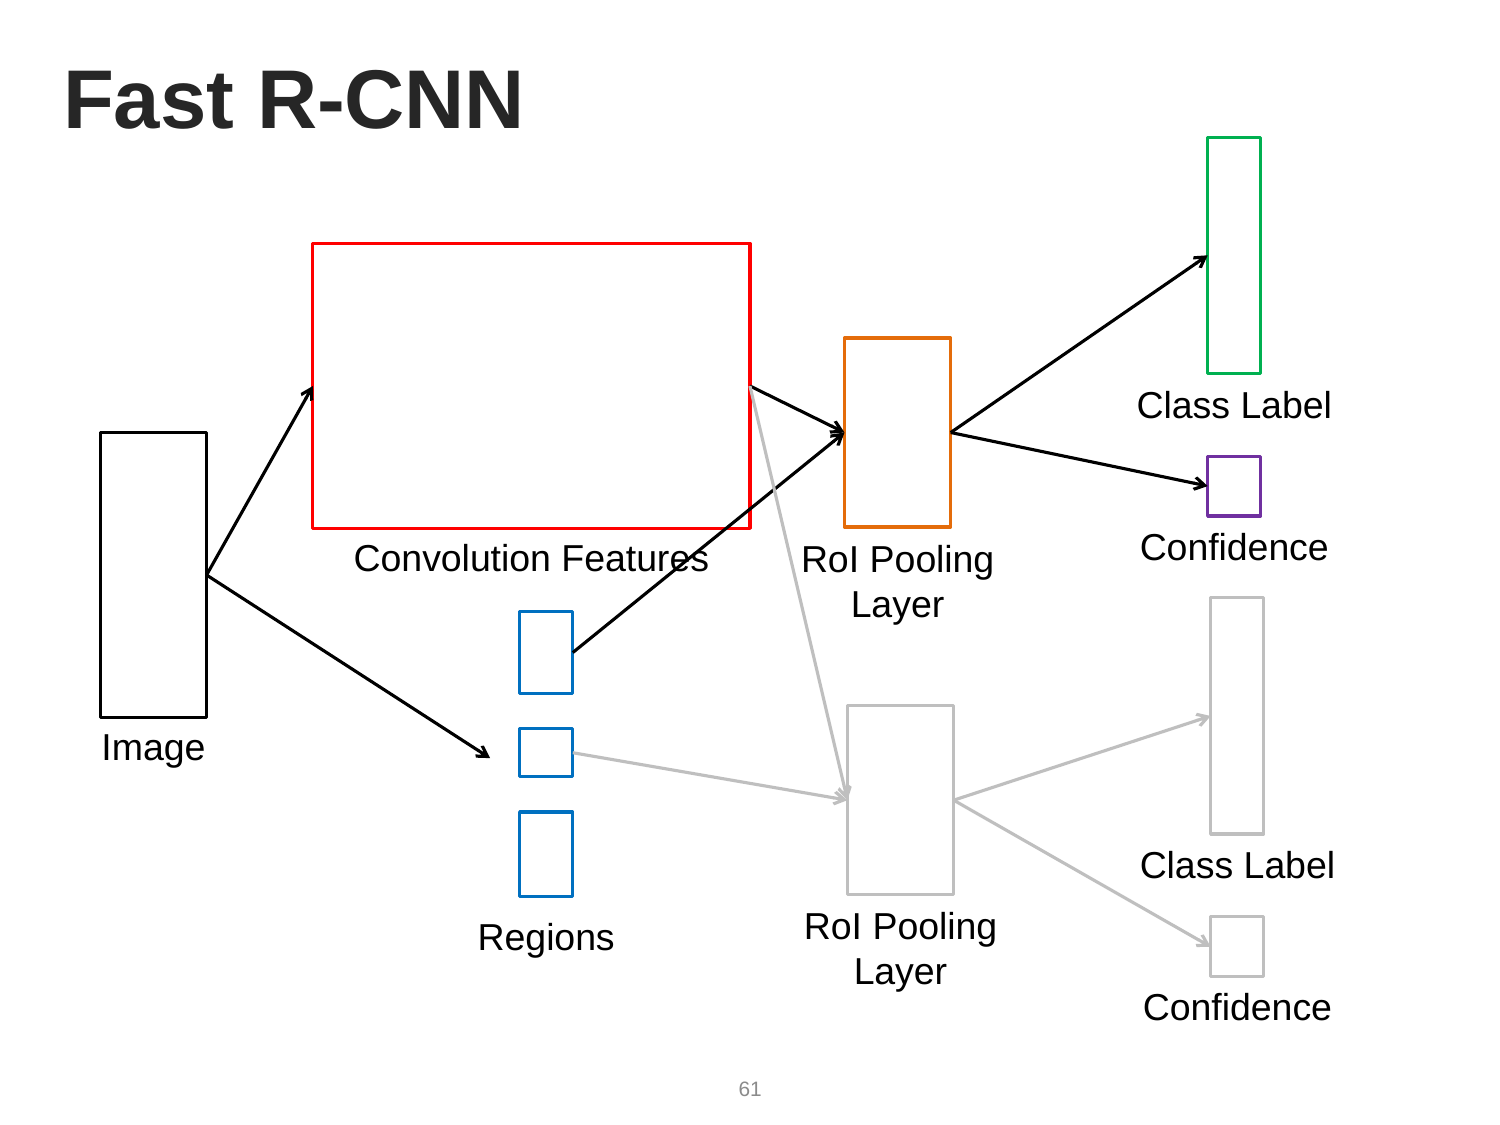

# Fast R-CNN

Class Label

Confidence
Convolution Features
RoI Pooling Layer

Image

Class Label
RoI Pooling Layer
Regions

Confidence
61